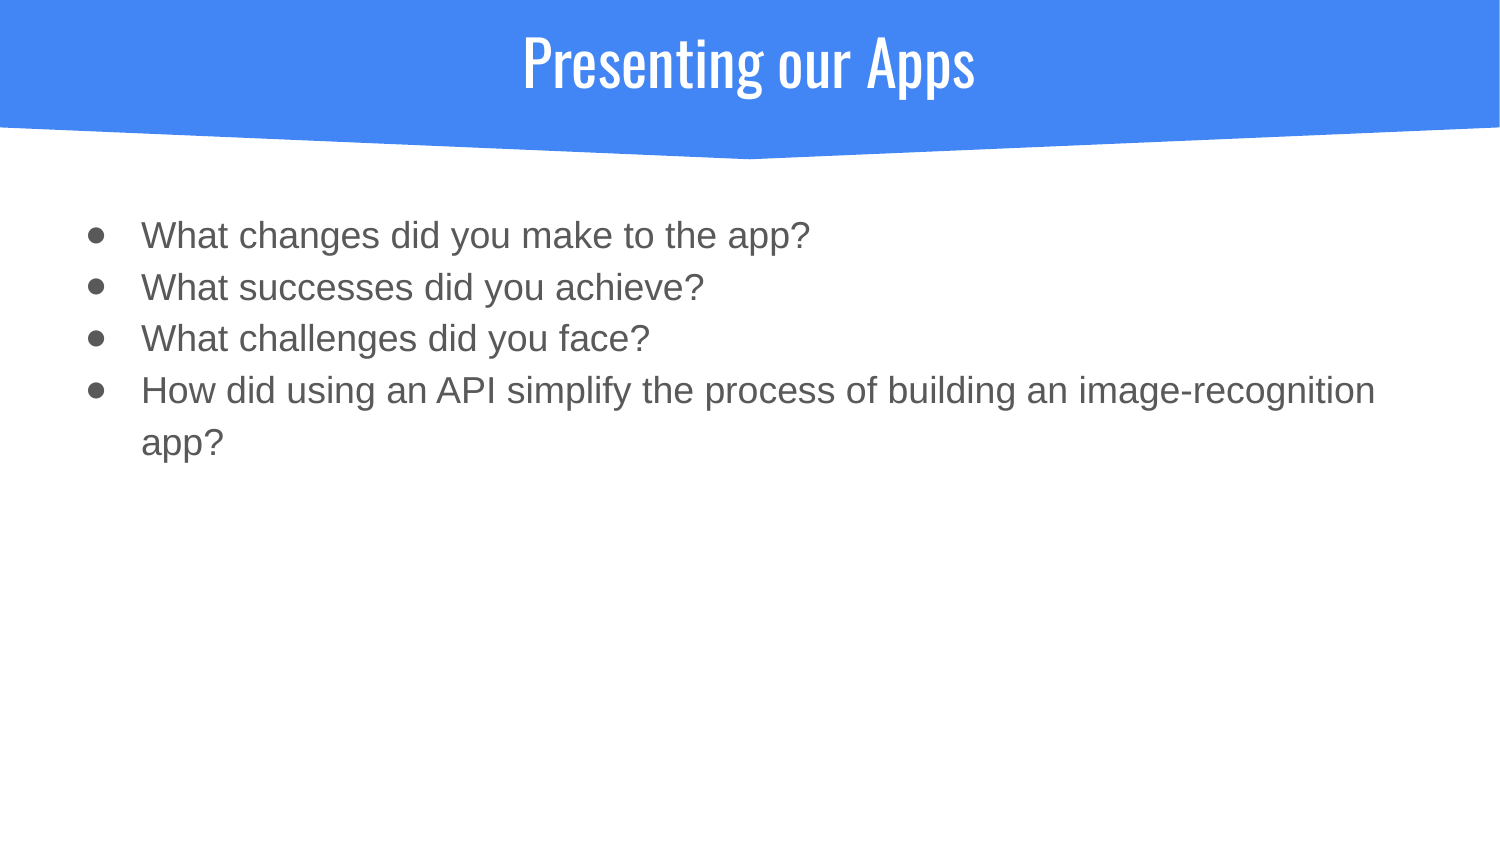

Presenting our Apps
What changes did you make to the app?
What successes did you achieve?
What challenges did you face?
How did using an API simplify the process of building an image-recognition app?